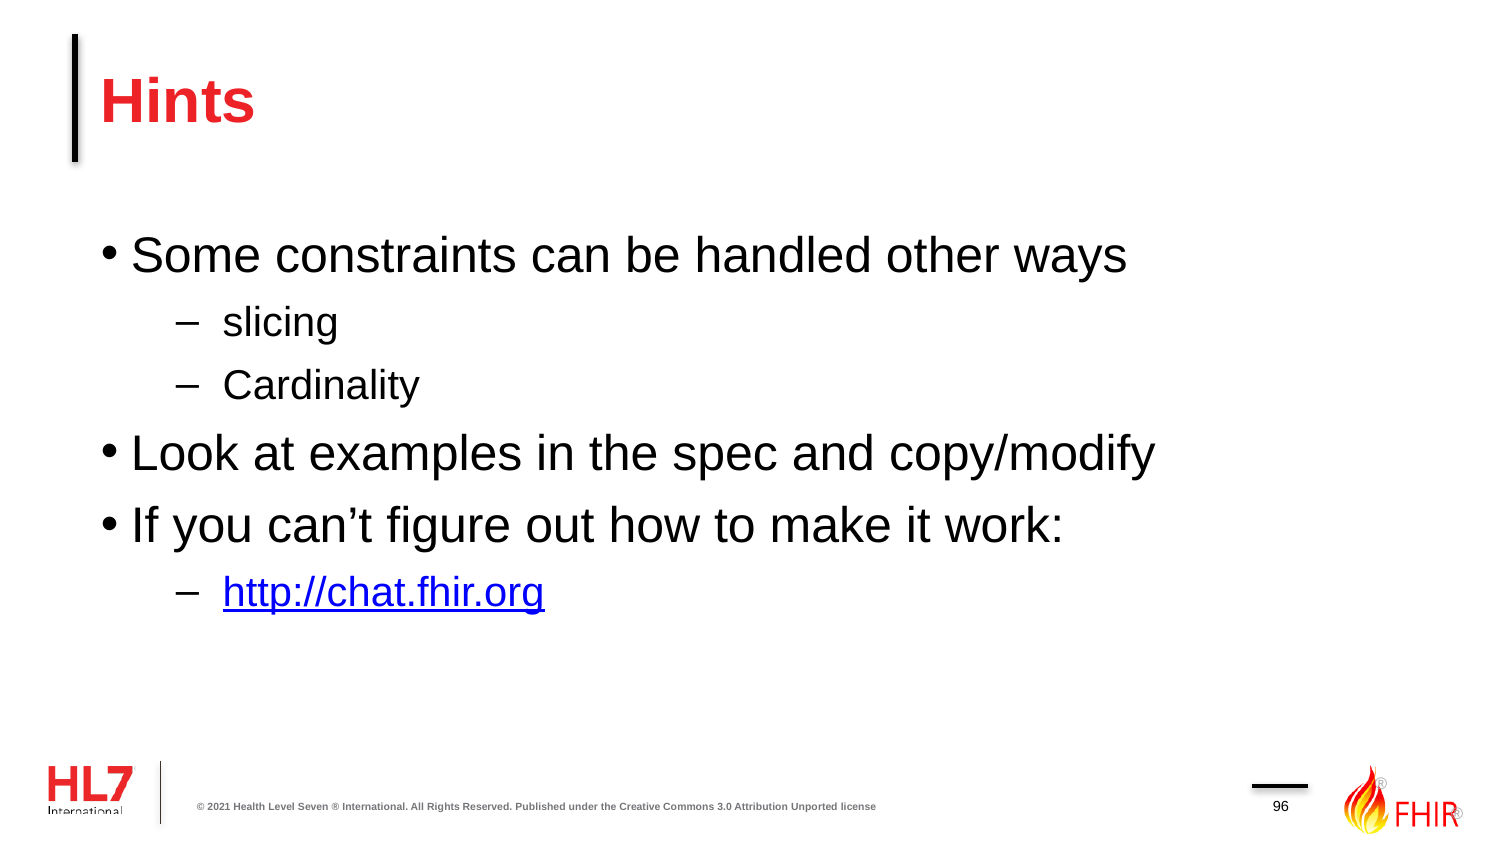

# Hints
Some constraints can be handled other ways
slicing
Cardinality
Look at examples in the spec and copy/modify
If you can’t figure out how to make it work:
http://chat.fhir.org
96
© 2021 Health Level Seven ® International. All Rights Reserved. Published under the Creative Commons 3.0 Attribution Unported license